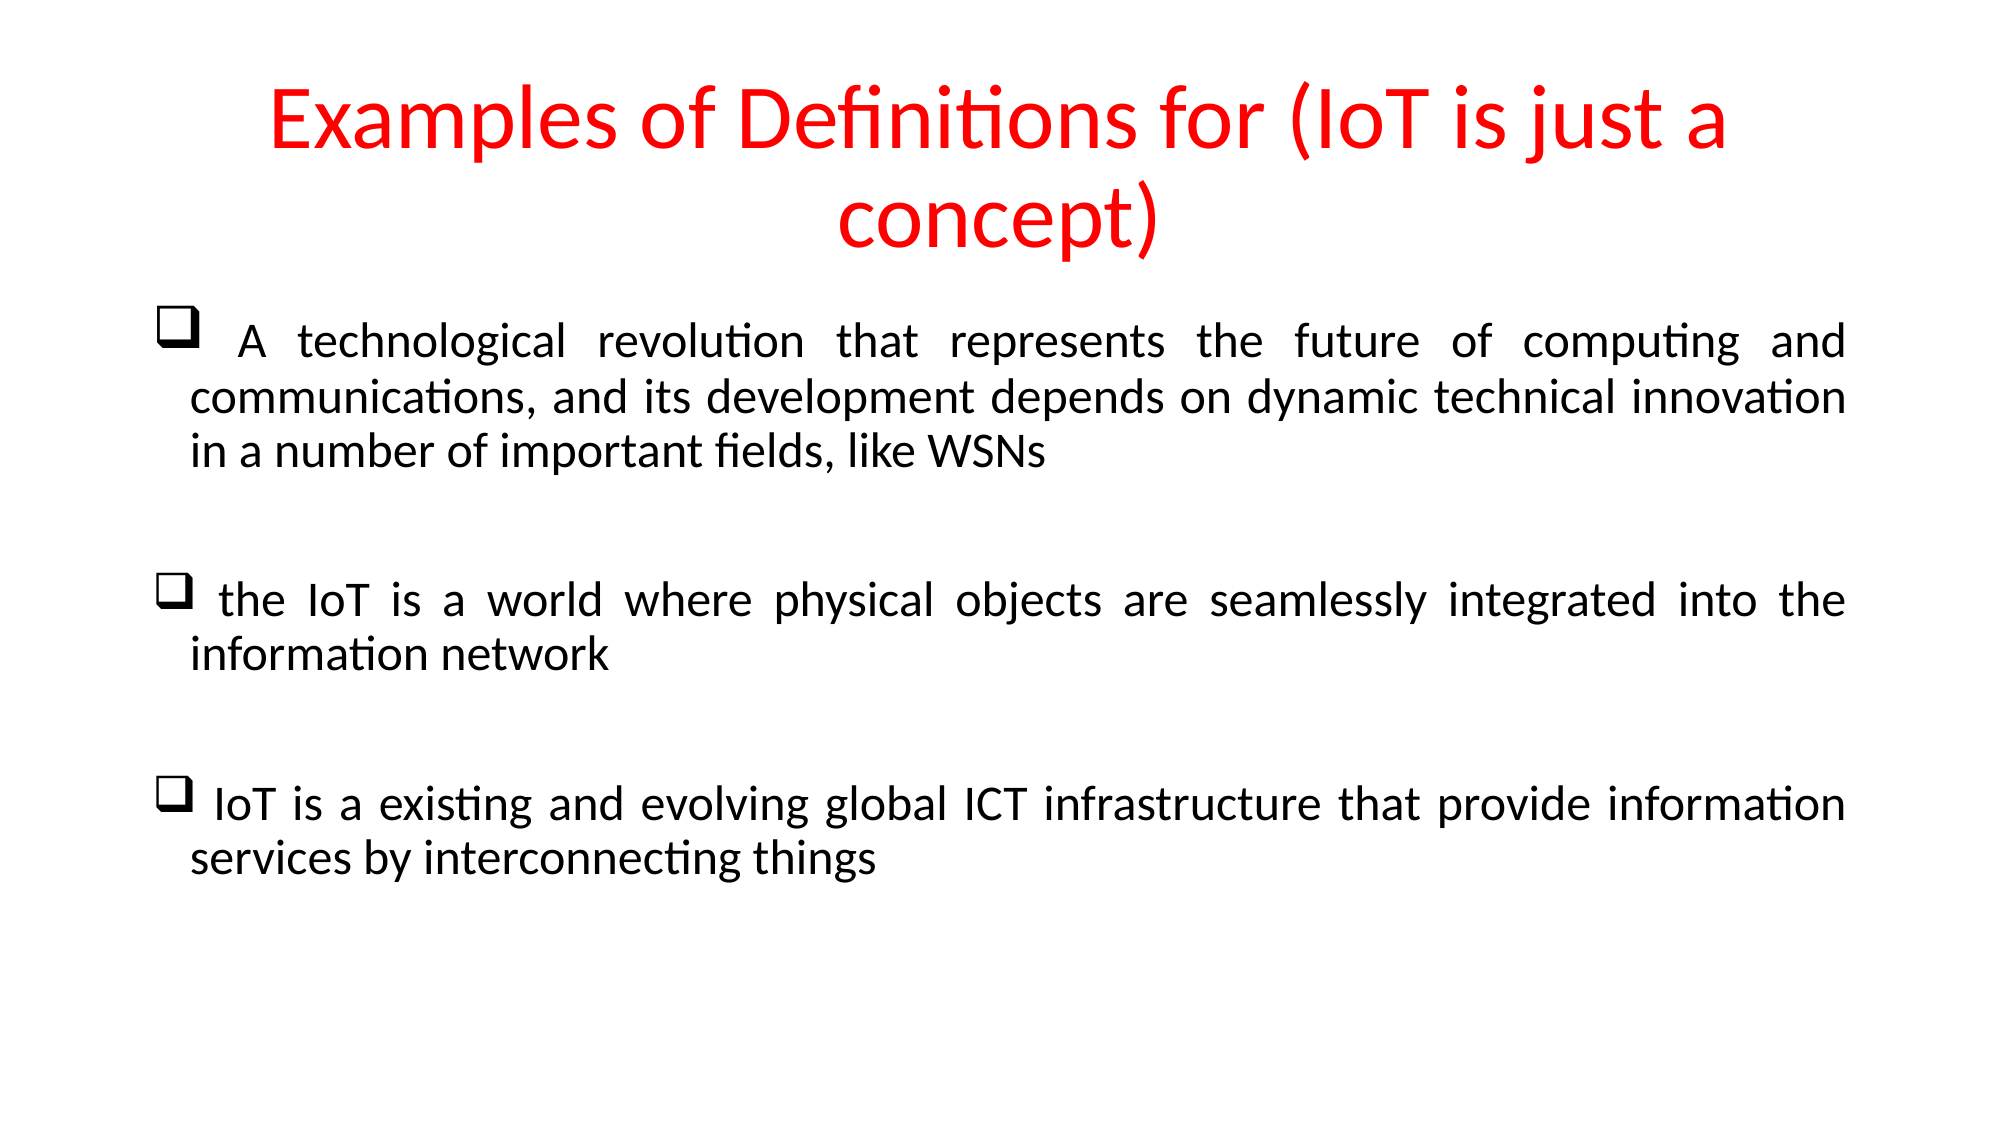

# Examples of Definitions for (IoT is just a concept)
 A technological revolution that represents the future of computing and communications, and its development depends on dynamic technical innovation in a number of important fields, like WSNs

 the IoT is a world where physical objects are seamlessly integrated into the information network

 IoT is a existing and evolving global ICT infrastructure that provide information services by interconnecting things